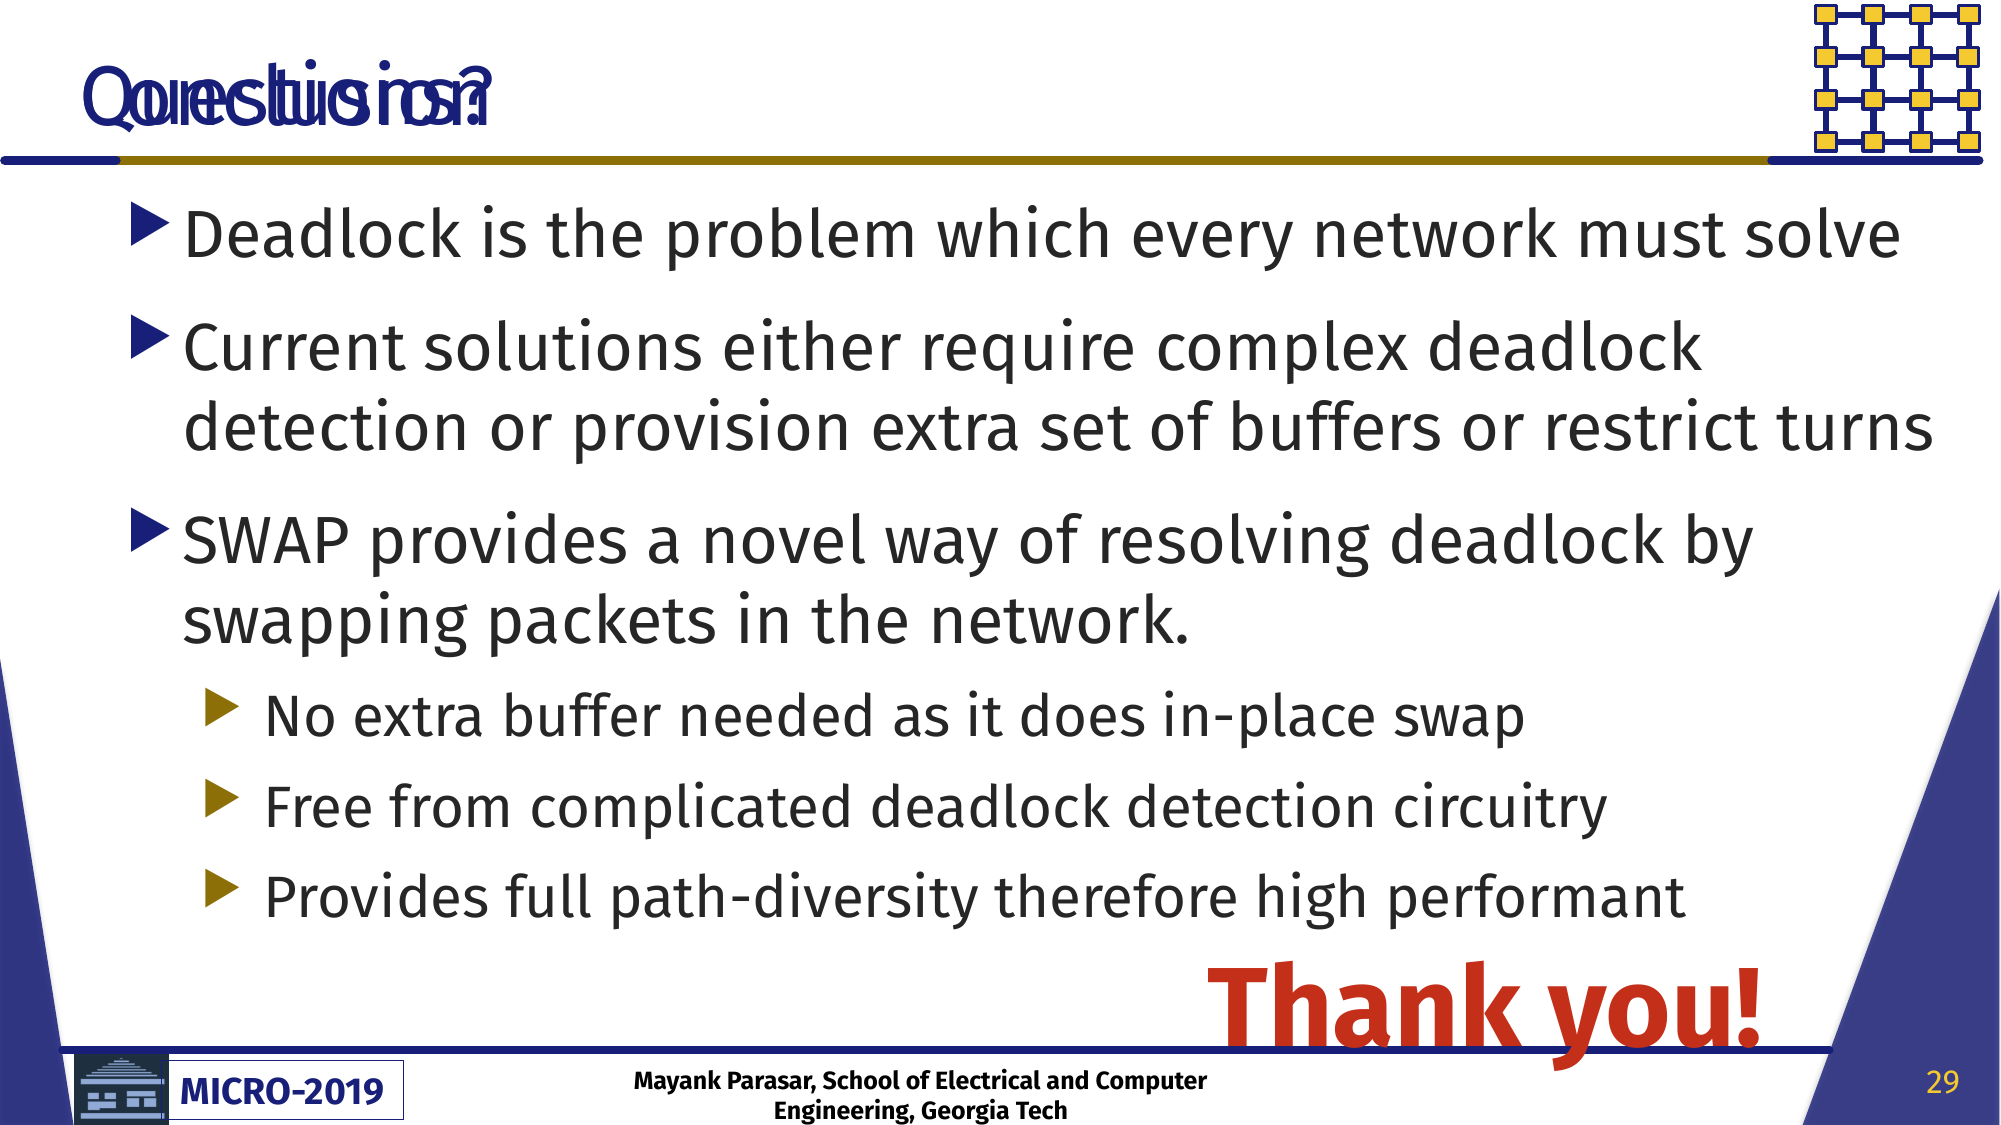

Questions?
# Conclusion
Deadlock is the problem which every network must solve
Current solutions either require complex deadlock detection or provision extra set of buffers or restrict turns
SWAP provides a novel way of resolving deadlock by swapping packets in the network.
 No extra buffer needed as it does in-place swap
 Free from complicated deadlock detection circuitry
 Provides full path-diversity therefore high performant

Thank you!
29
Mayank Parasar, School of Electrical and Computer Engineering, Georgia Tech